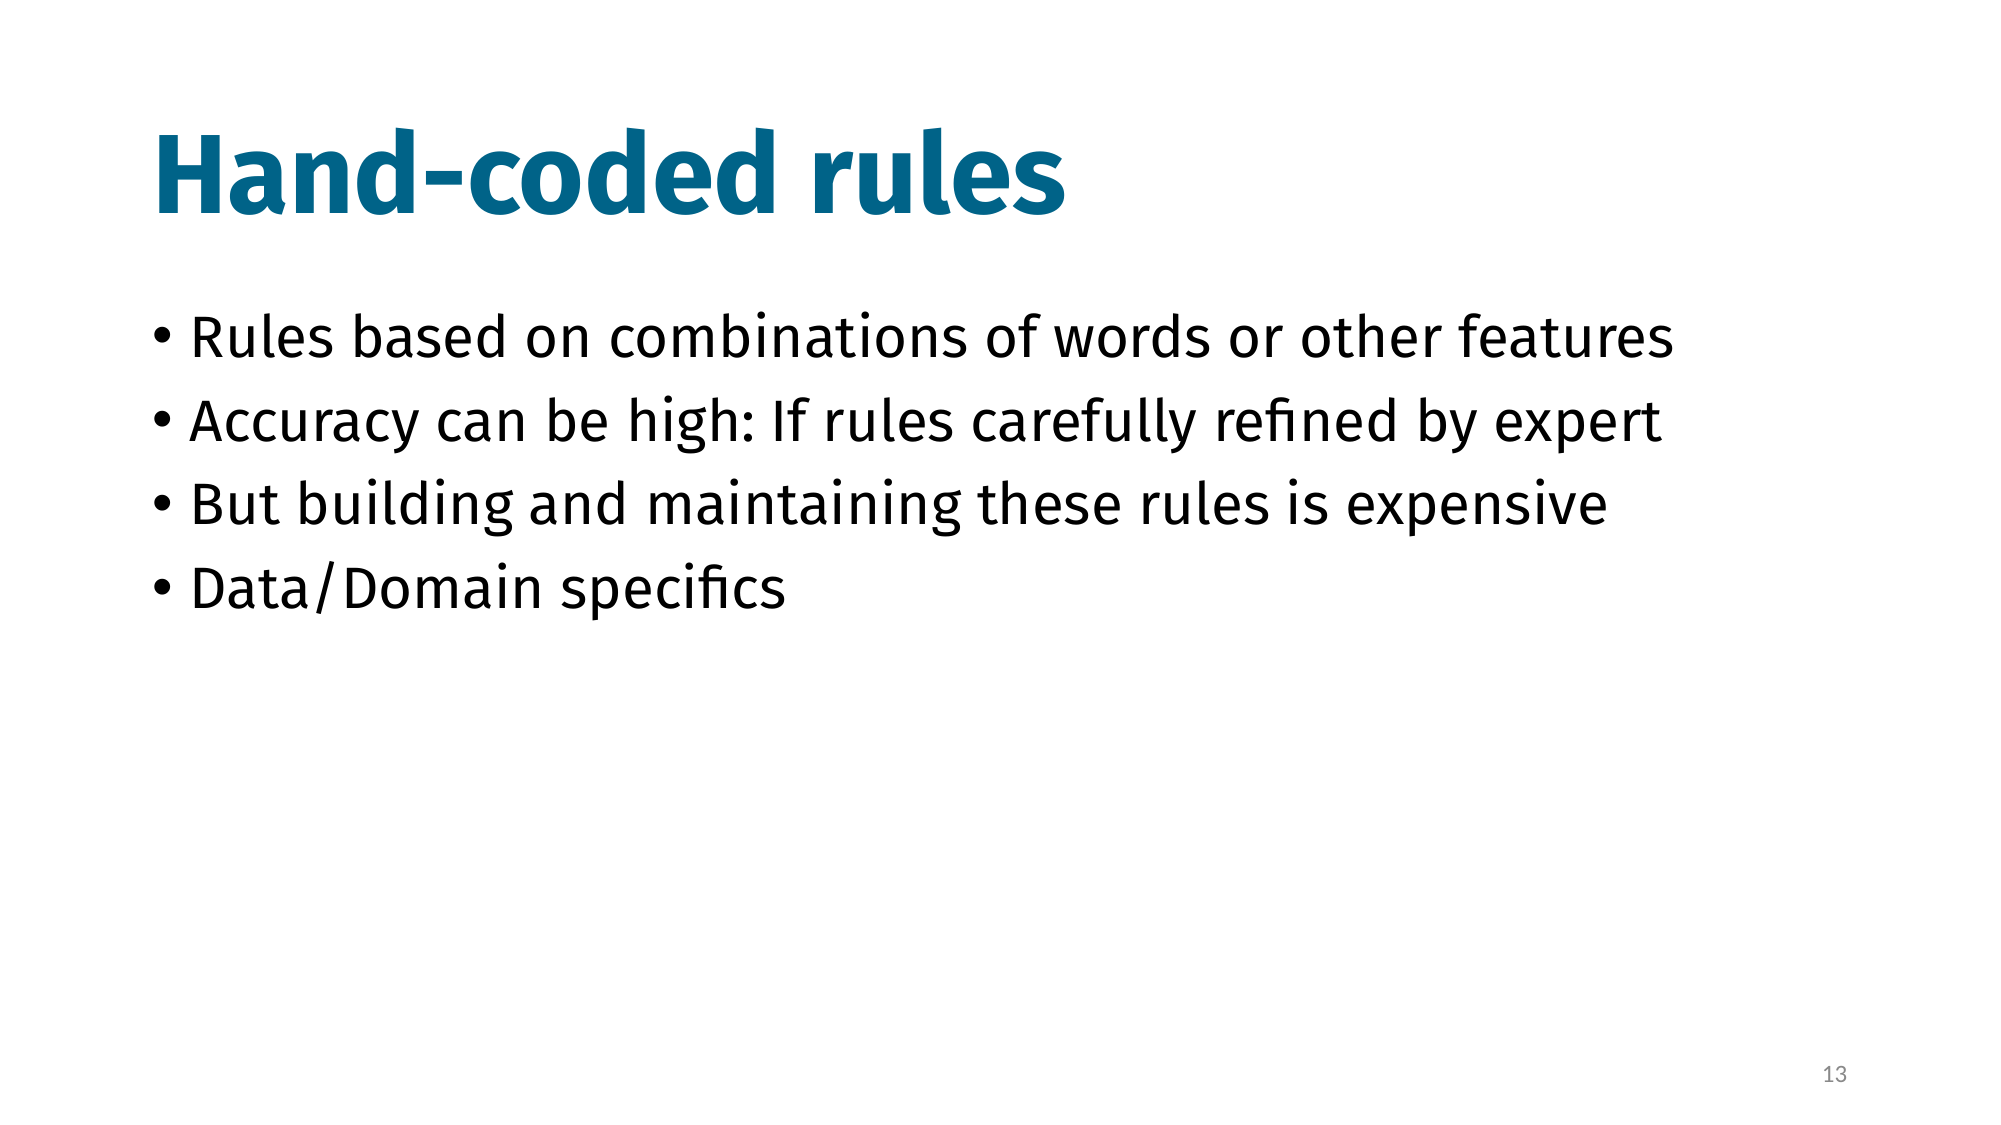

# Hand-coded rules
Rules based on combinations of words or other features
Accuracy can be high: If rules carefully refined by expert
But building and maintaining these rules is expensive
Data/Domain specifics
13